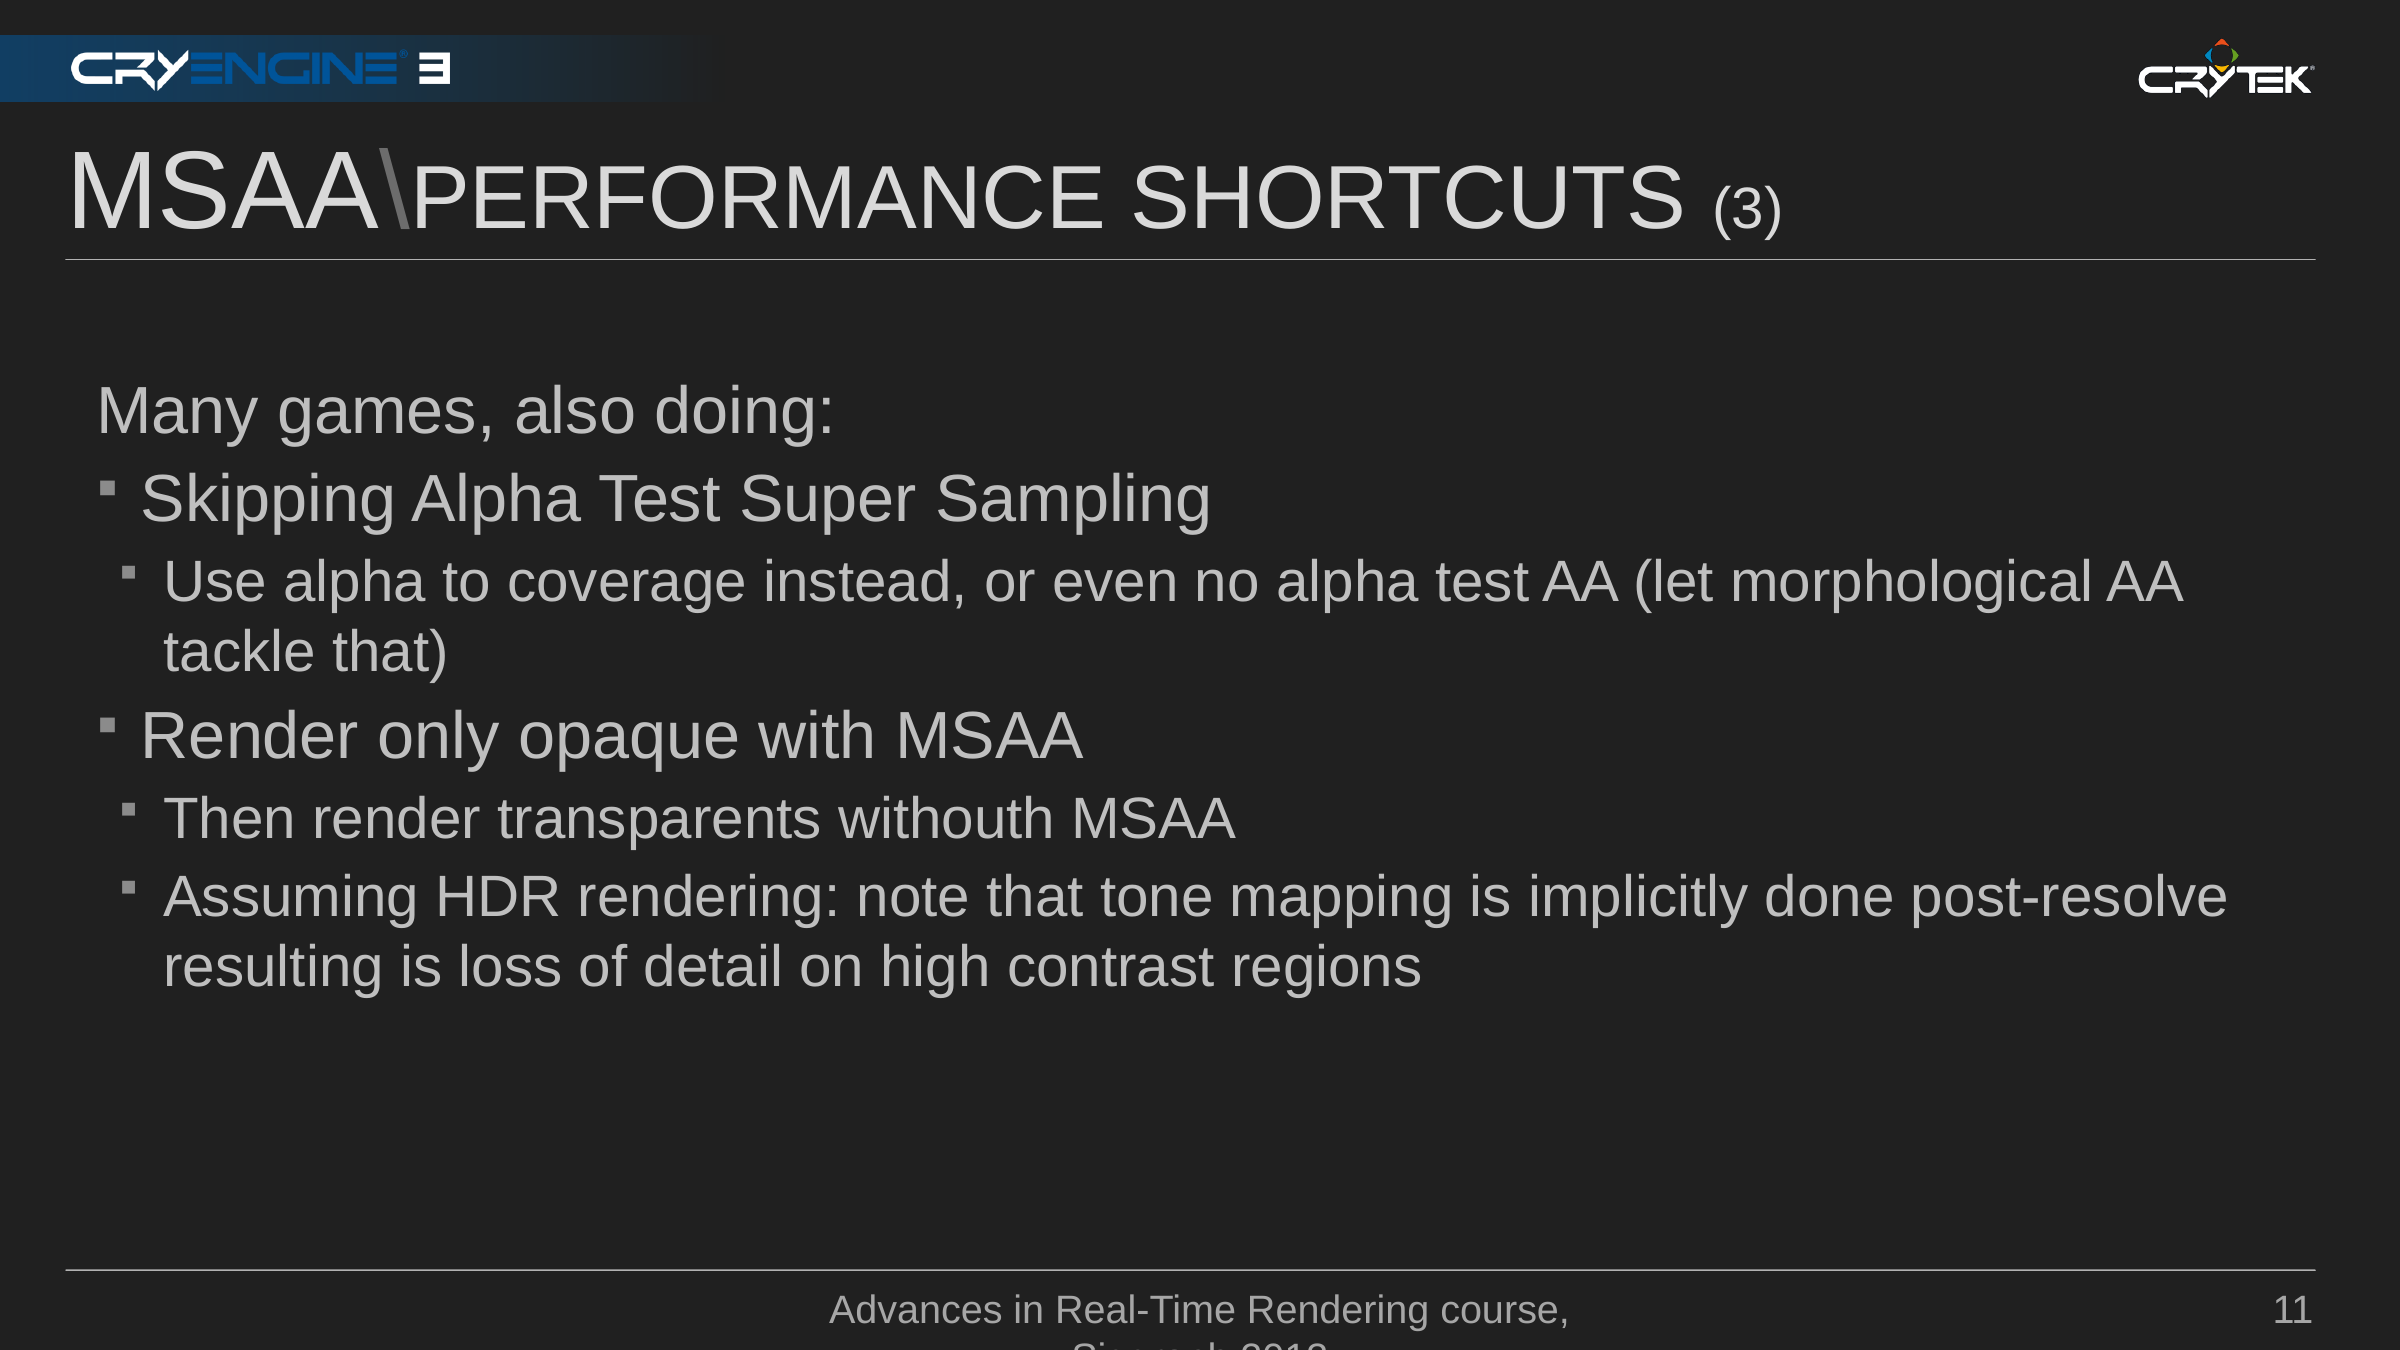

msaa\Performance shortcuts (3)

Many games, also doing:
Skipping Alpha Test Super Sampling
Use alpha to coverage instead, or even no alpha test AA (let morphological AA tackle that)
Render only opaque with MSAA
Then render transparents withouth MSAA
Assuming HDR rendering: note that tone mapping is implicitly done post-resolve resulting is loss of detail on high contrast regions